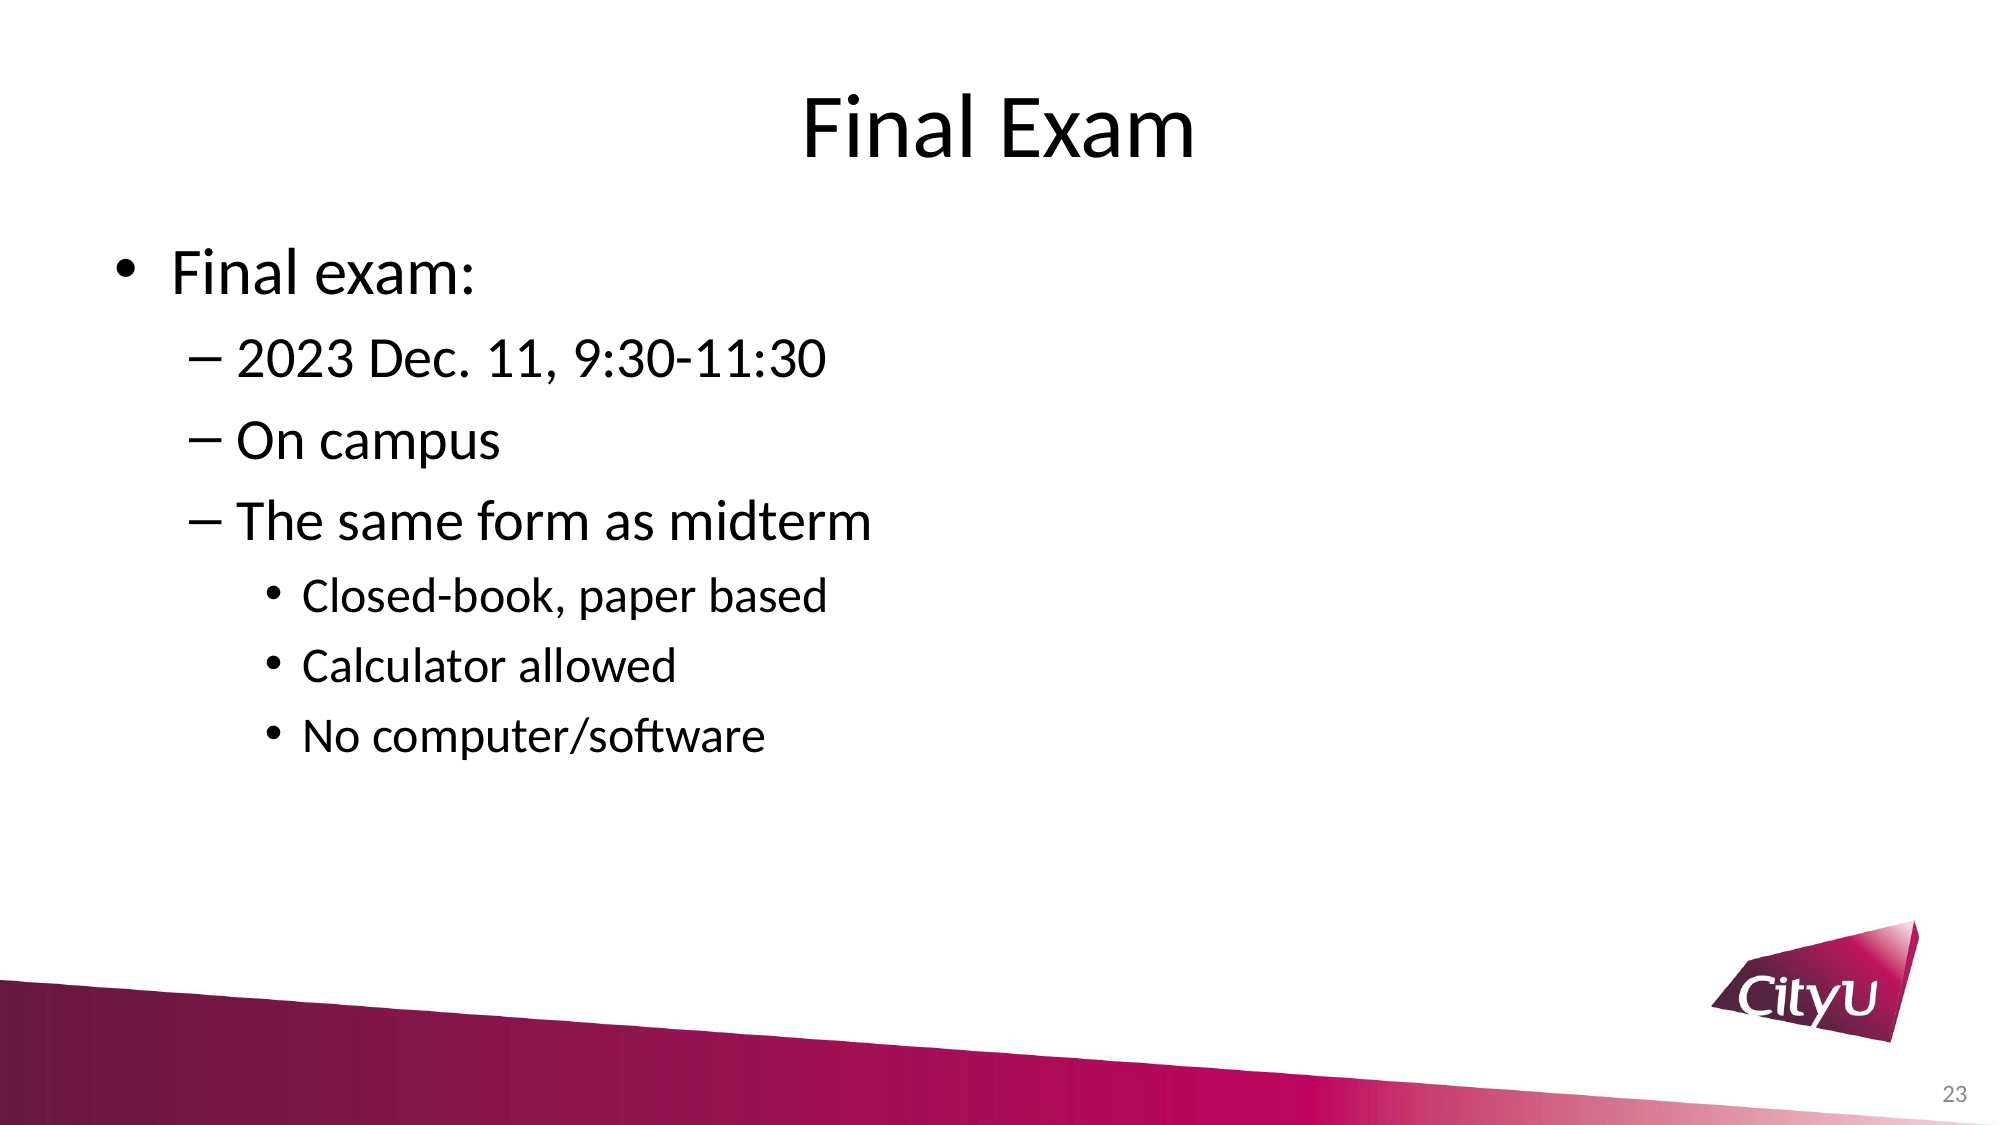

# Final Exam
Final exam:
2023 Dec. 11, 9:30-11:30
On campus
The same form as midterm
Closed-book, paper based
Calculator allowed
No computer/software

23